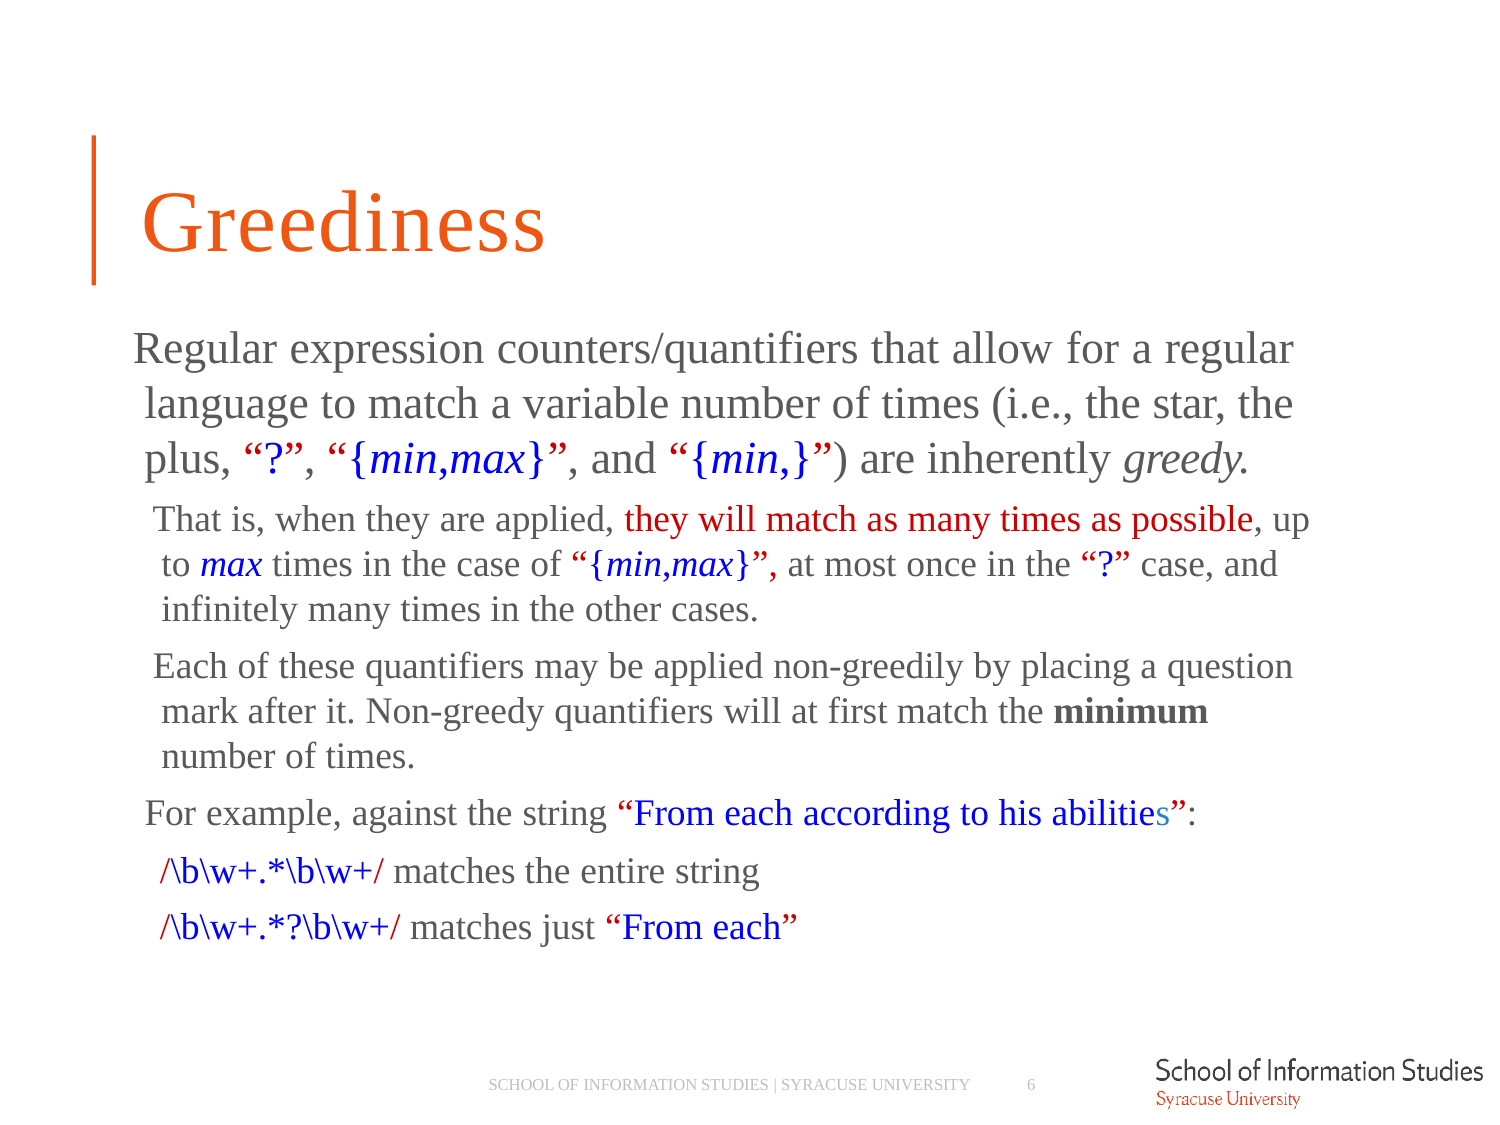

# Greediness
Regular expression counters/quantifiers that allow for a regular  language to match a variable number of times (i.e., the star, the  plus, “?”, “{min,max}”, and “{min,}”) are inherently greedy.
­ That is, when they are applied, they will match as many times as possible, up  to max times in the case of “{min,max}”, at most once in the “?” case, and  infinitely many times in the other cases.
­ Each of these quantifiers may be applied non-greedily by placing a question  mark after it. Non-greedy quantifiers will at first match the minimum  number of times.
­ For example, against the string “From each according to his abilities”:
­ /\b\w+.*\b\w+/ matches the entire string
­ /\b\w+.*?\b\w+/ matches just “From each”
SCHOOL OF INFORMATION STUDIES | SYRACUSE UNIVERSITY
6